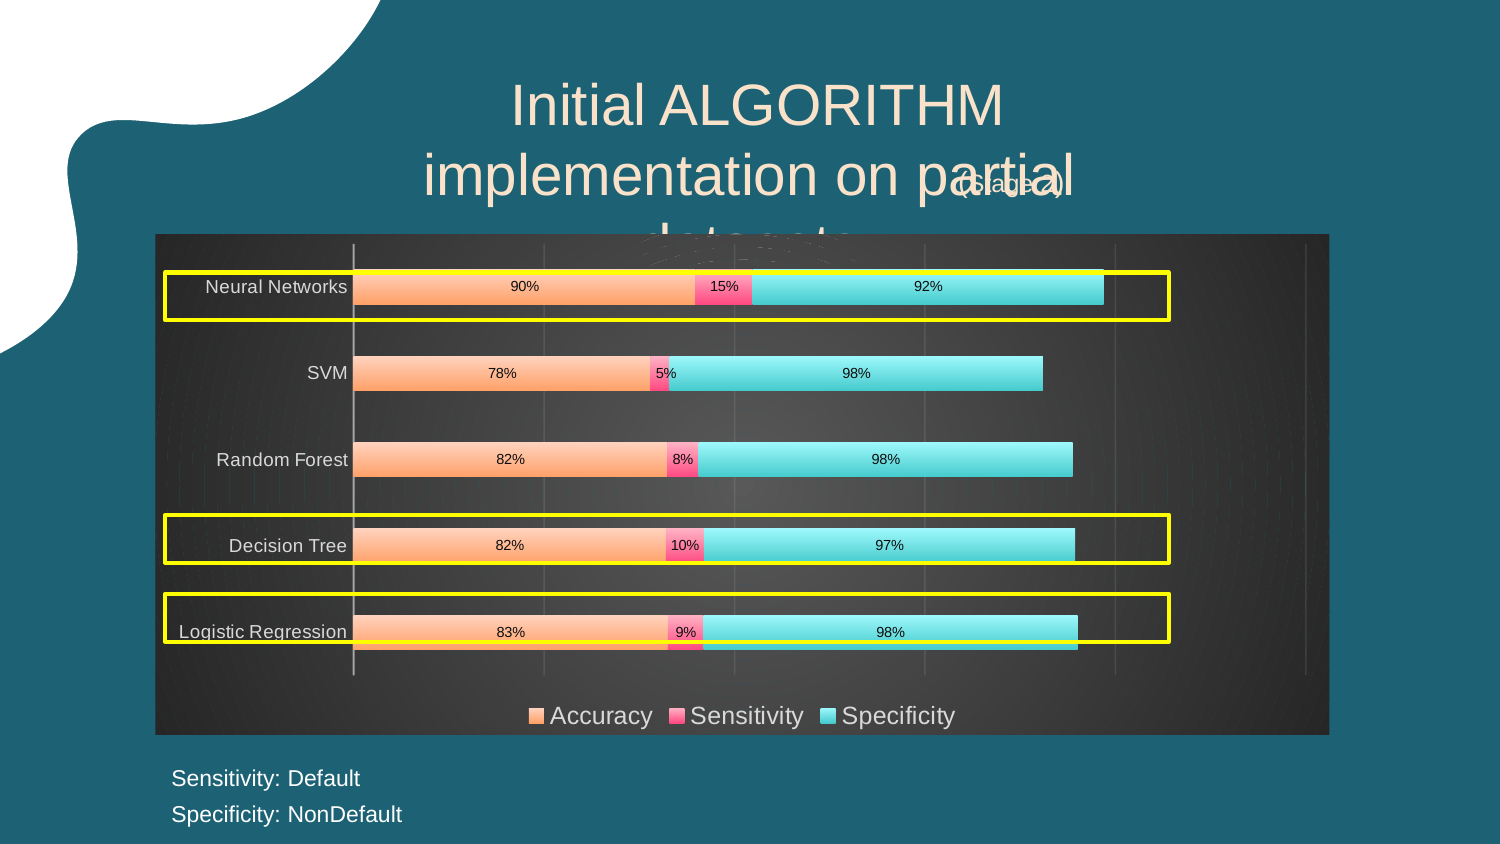

# Initial ALGORITHM implementation on partial datasets
(Stage 2)

### Chart

| Category | Accuracy | Sensitivity | Specificity |
|---|---|---|---|
| Logistic Regression | 0.8252 | 0.0935 | 0.98203 |
| Decision Tree | 0.8201 | 0.09956 | 0.97455 |
| Random Forest | 0.8235 | 0.0821 | 0.98241 |
| SVM | 0.78 | 0.05 | 0.98 |
| Neural Networks | 0.898 | 0.15 | 0.921 |

Sensitivity: Default
Specificity: NonDefault